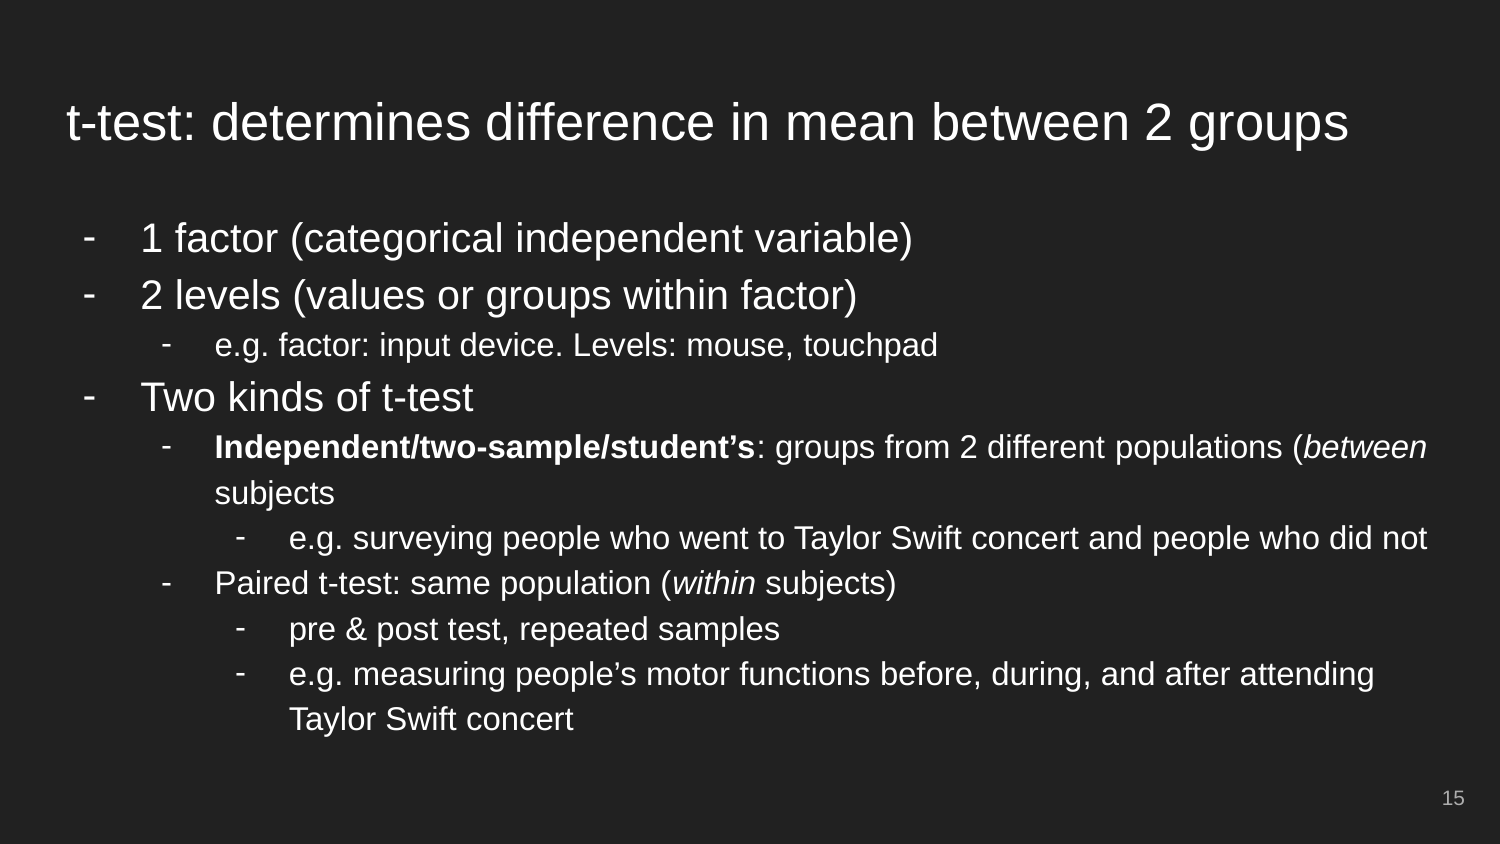

# t-test: determines difference in mean between 2 groups
1 factor (categorical independent variable)
2 levels (values or groups within factor)
e.g. factor: input device. Levels: mouse, touchpad
Two kinds of t-test
Independent/two-sample/student’s: groups from 2 different populations (between subjects
e.g. surveying people who went to Taylor Swift concert and people who did not
Paired t-test: same population (within subjects)
pre & post test, repeated samples
e.g. measuring people’s motor functions before, during, and after attending Taylor Swift concert
15